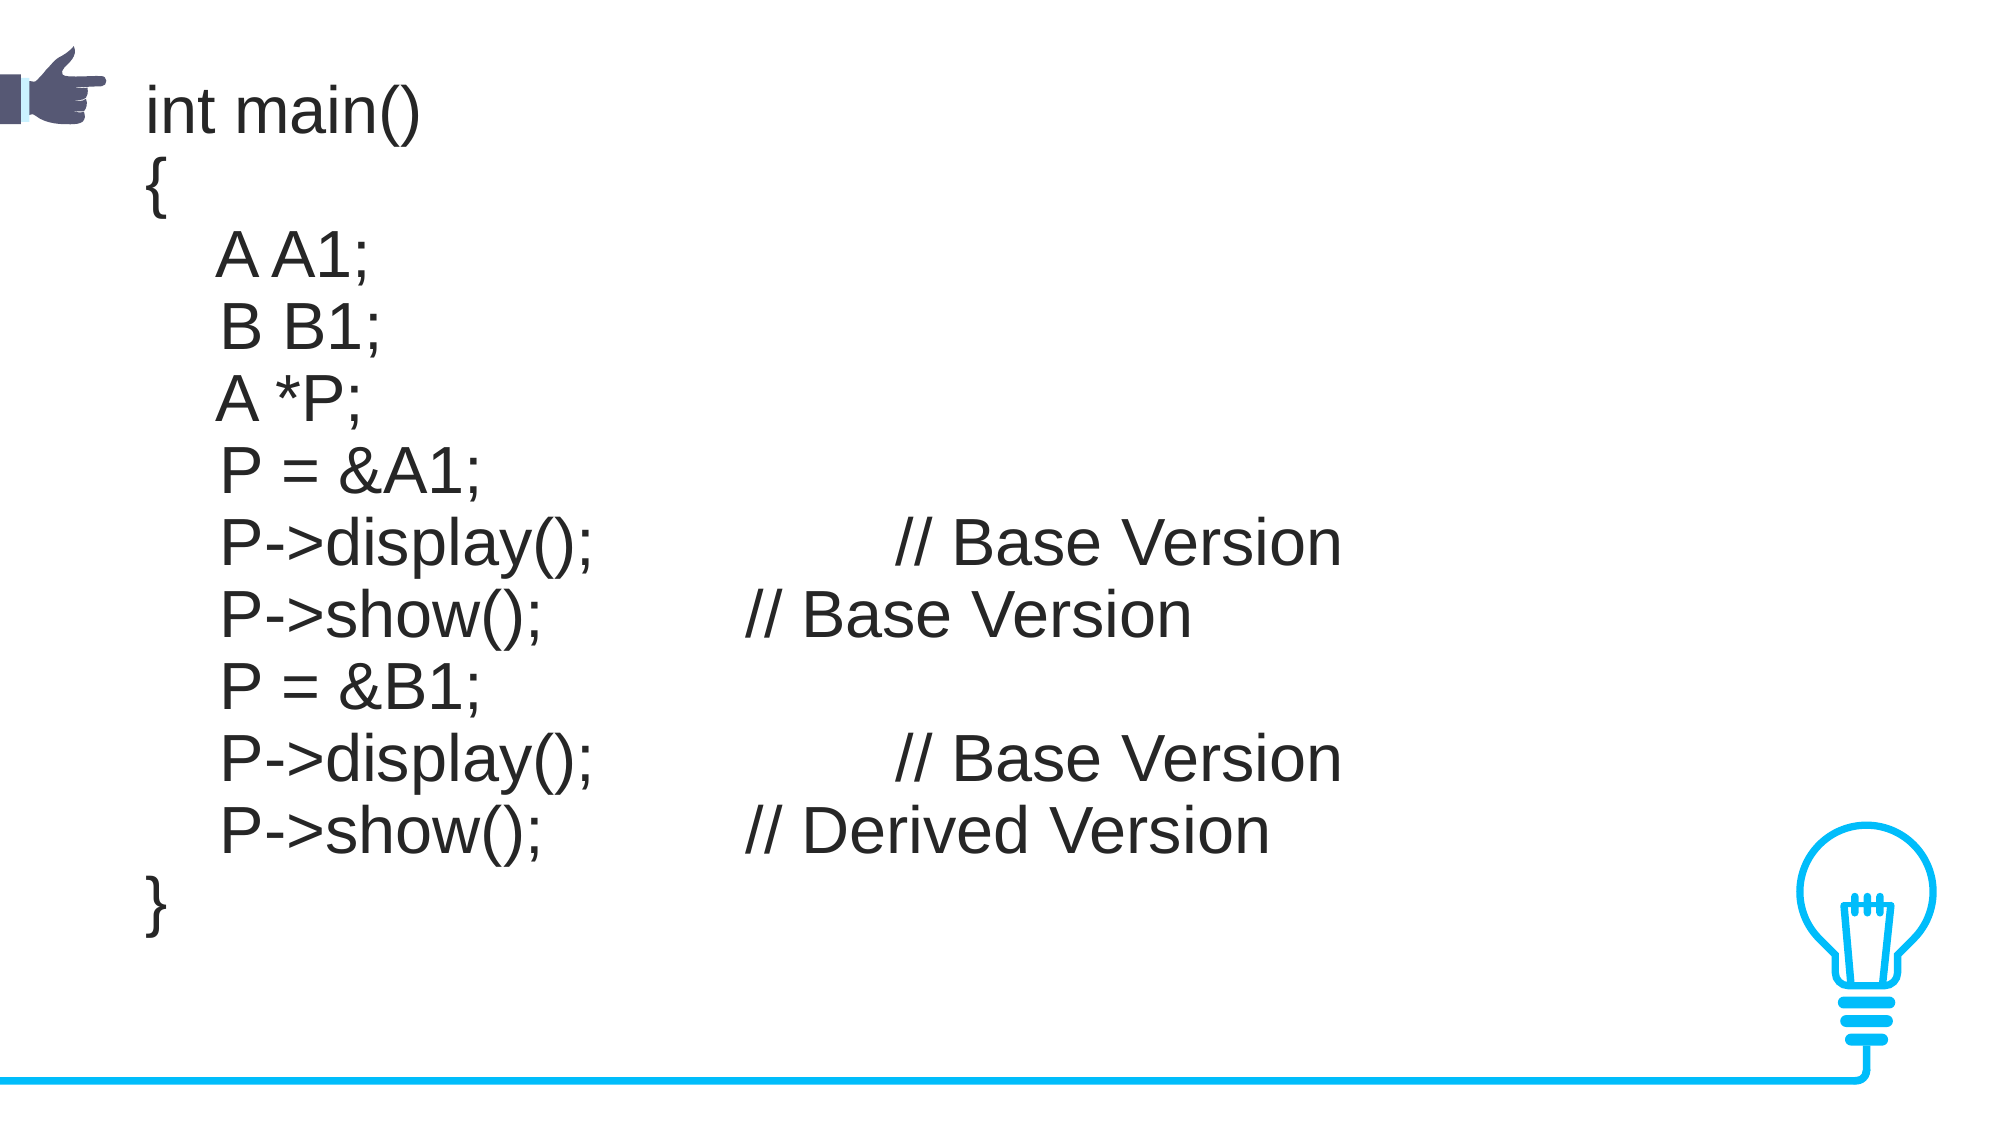

int main()
{
    A A1;
    B B1;
    A *P;
    P = &A1;
    P->display();		// Base Version
    P->show();		// Base Version
    P = &B1;
    P->display();		// Base Version
    P->show();		// Derived Version
}